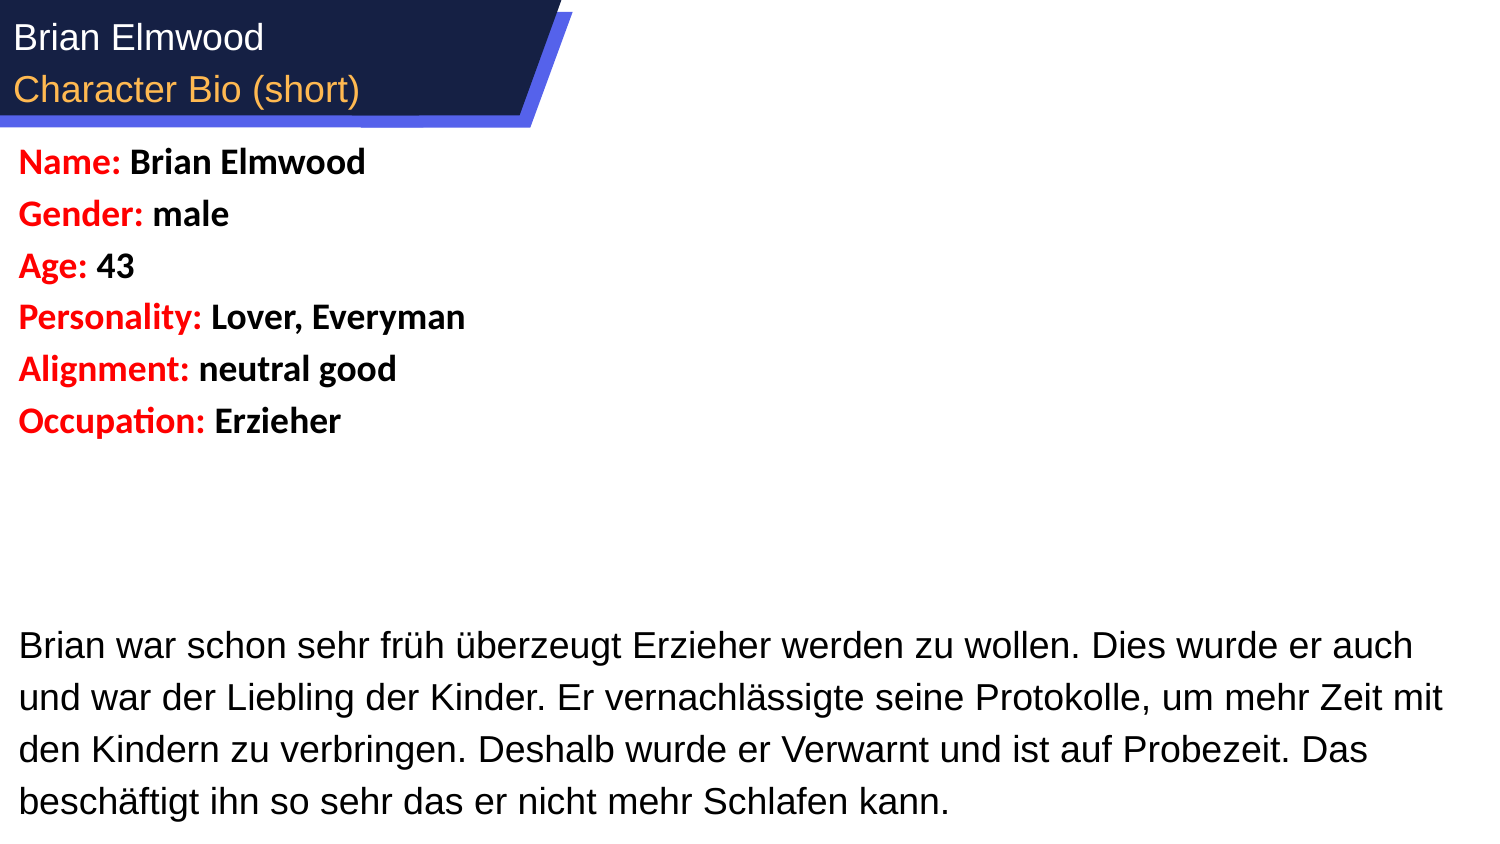

Brian Elmwood
Character Bio (short)

Name: Brian Elmwood
Gender: male
Age: 43
Personality: Lover, Everyman
Alignment: neutral good
Occupation: Erzieher

Brian war schon sehr früh überzeugt Erzieher werden zu wollen. Dies wurde er auch und war der Liebling der Kinder. Er vernachlässigte seine Protokolle, um mehr Zeit mit den Kindern zu verbringen. Deshalb wurde er Verwarnt und ist auf Probezeit. Das beschäftigt ihn so sehr das er nicht mehr Schlafen kann.